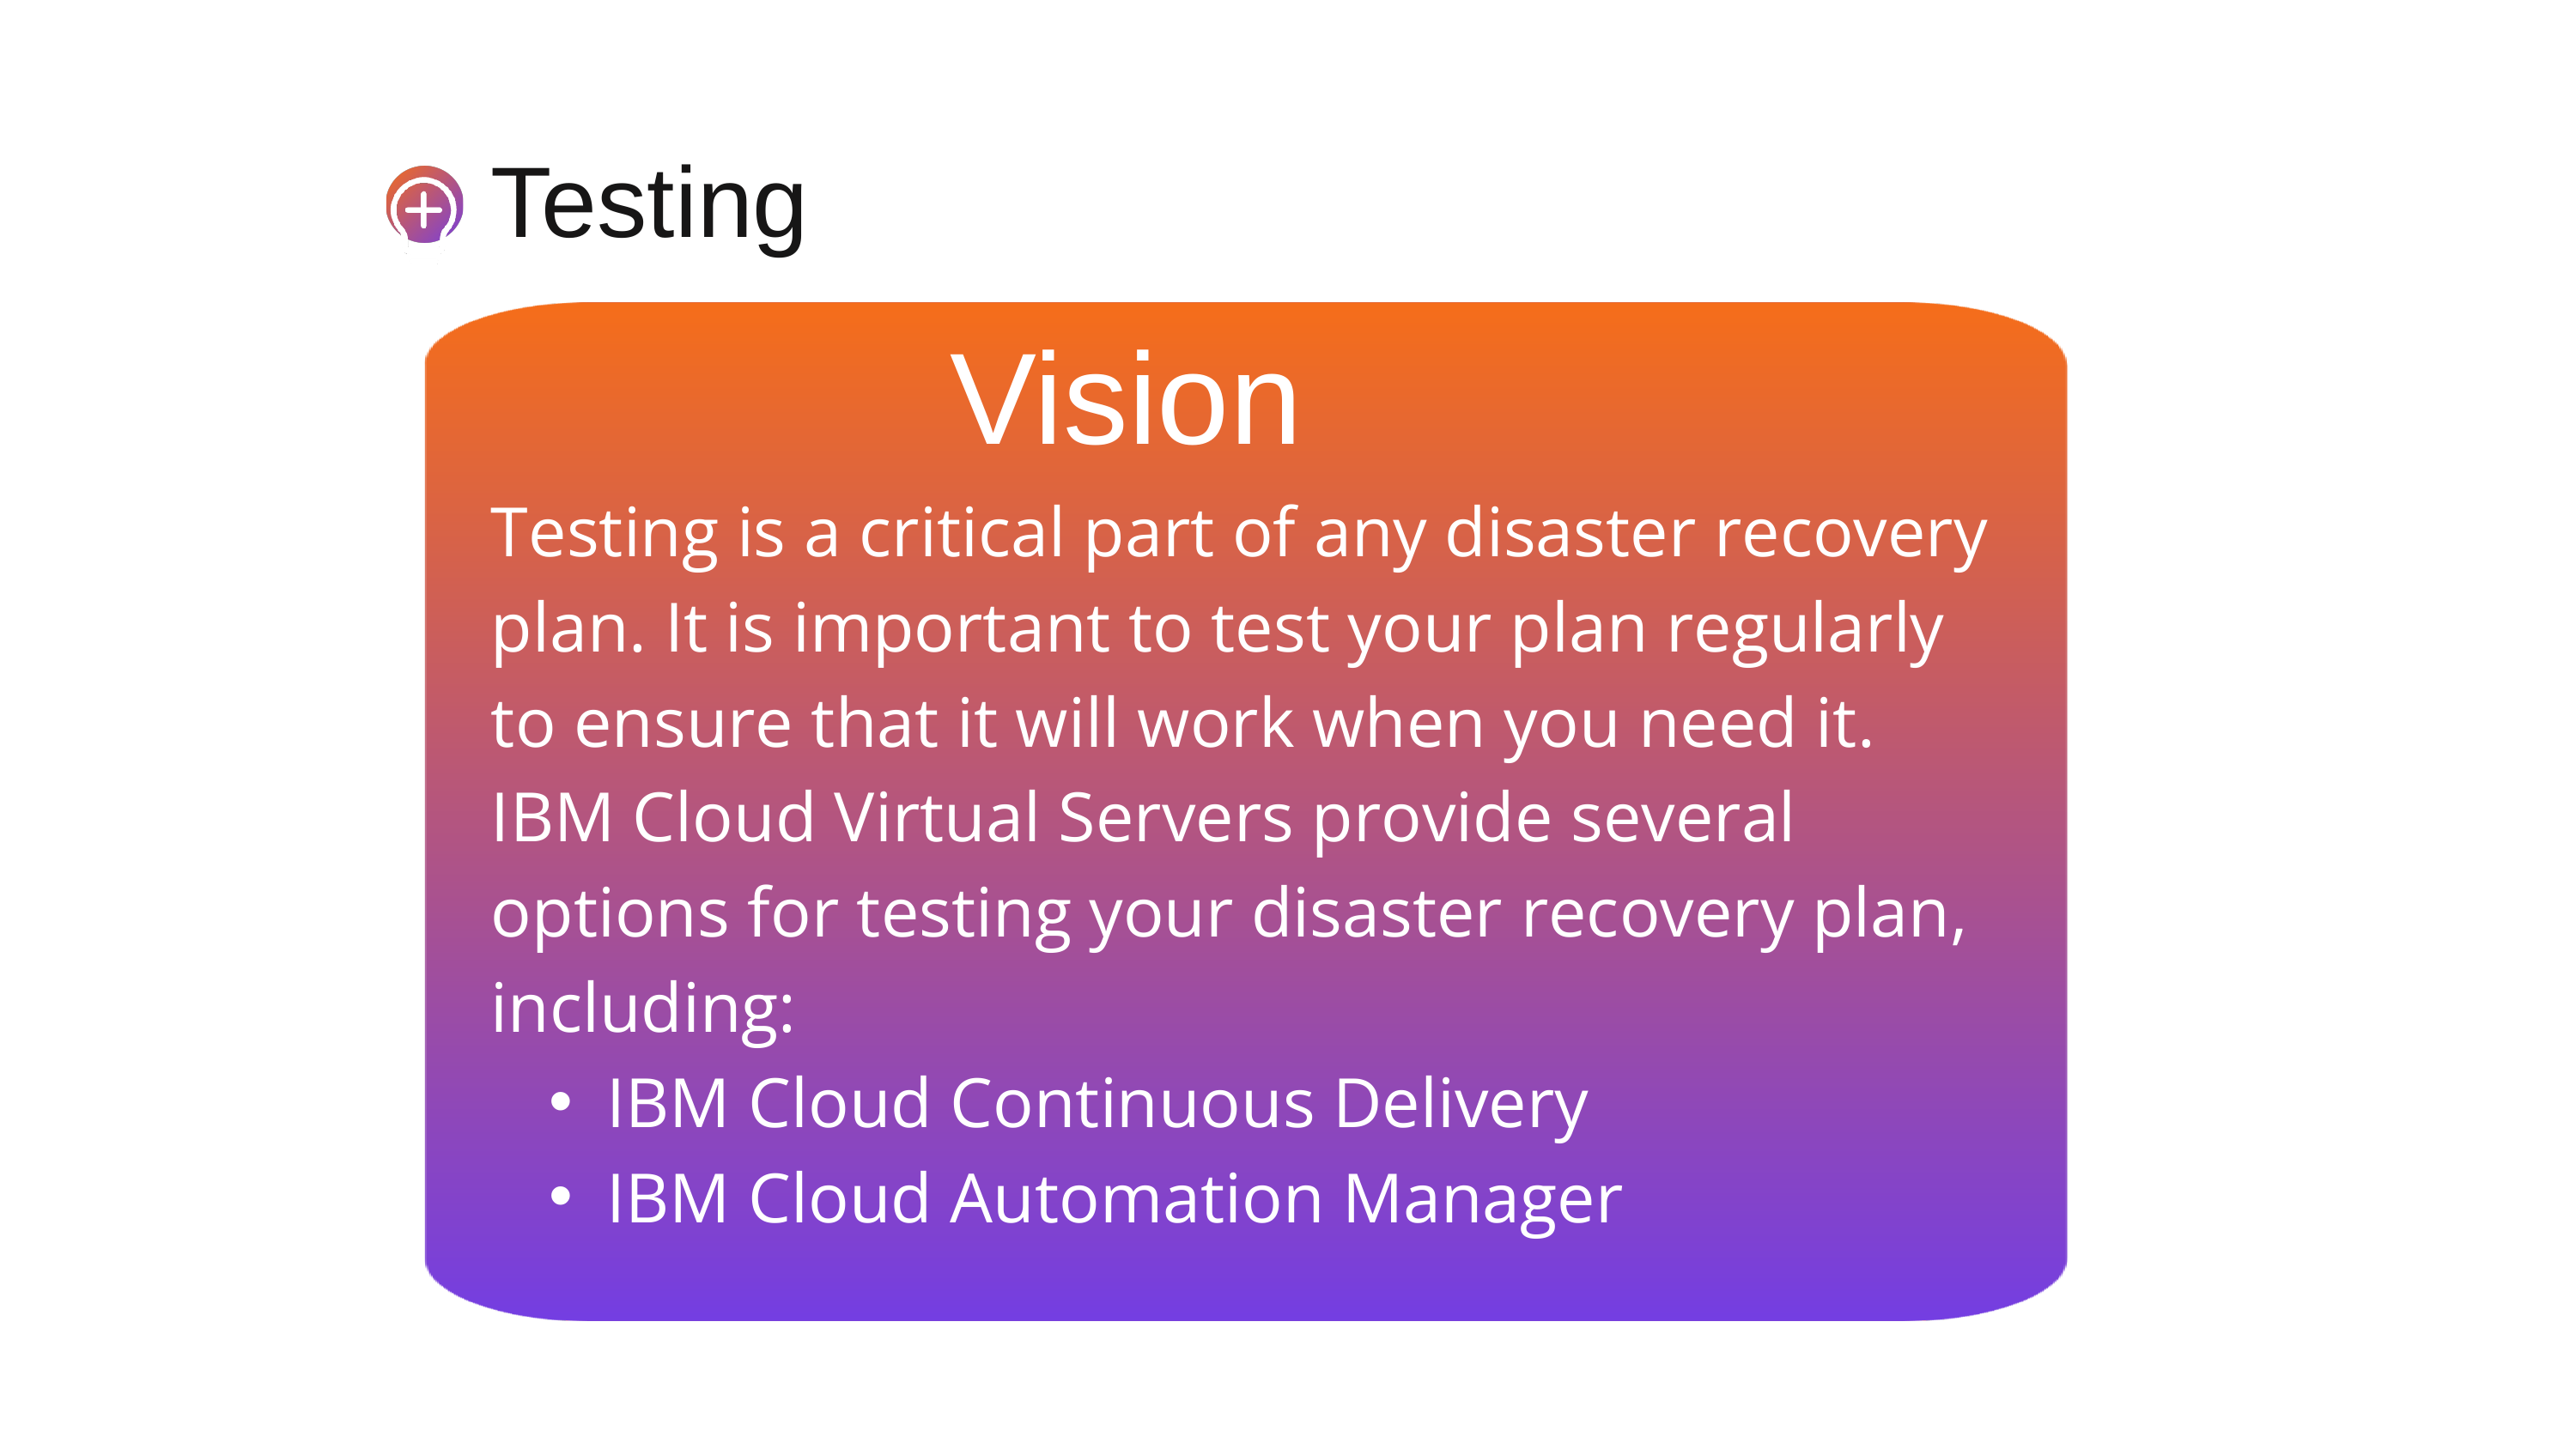

Testing

Vision
Testing is a critical part of any disaster recovery plan. It is important to test your plan regularly to ensure that it will work when you need it. IBM Cloud Virtual Servers provide several options for testing your disaster recovery plan, including:
IBM Cloud Continuous Delivery
IBM Cloud Automation Manager